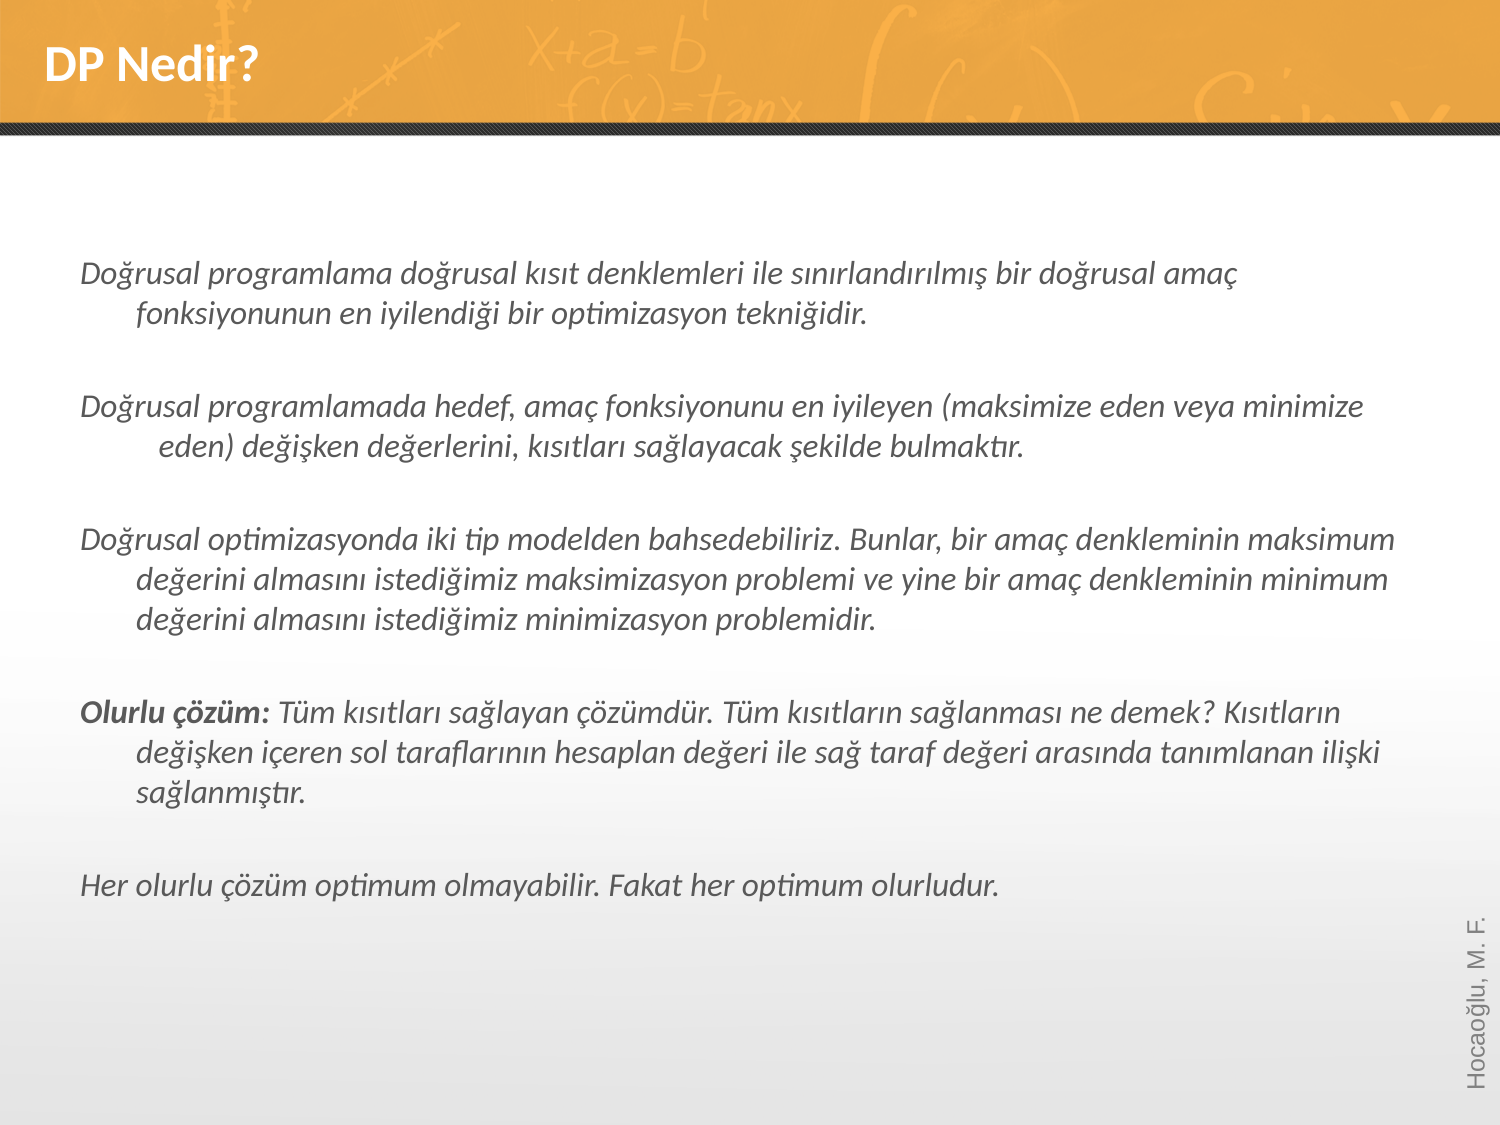

# DP Nedir?
Doğrusal programlama doğrusal kısıt denklemleri ile sınırlandırılmış bir doğrusal amaç                        fonksiyonunun en iyilendiği bir optimizasyon tekniğidir.

Doğrusal programlamada hedef, amaç fonksiyonunu en iyileyen (maksimize eden veya minimize            eden) değişken değerlerini, kısıtları sağlayacak şekilde bulmaktır.

Doğrusal optimizasyonda iki tip modelden bahsedebiliriz. Bunlar, bir amaç denkleminin maksimum  değerini almasını istediğimiz maksimizasyon problemi ve yine bir amaç denkleminin minimum   değerini almasını istediğimiz minimizasyon problemidir.

Olurlu çözüm: Tüm kısıtları sağlayan çözümdür. Tüm kısıtların sağlanması ne demek? Kısıtların         değişken içeren sol taraflarının hesaplan değeri ile sağ taraf değeri arasında tanımlanan ilişki    sağlanmıştır.

Her olurlu çözüm optimum olmayabilir. Fakat her optimum olurludur.